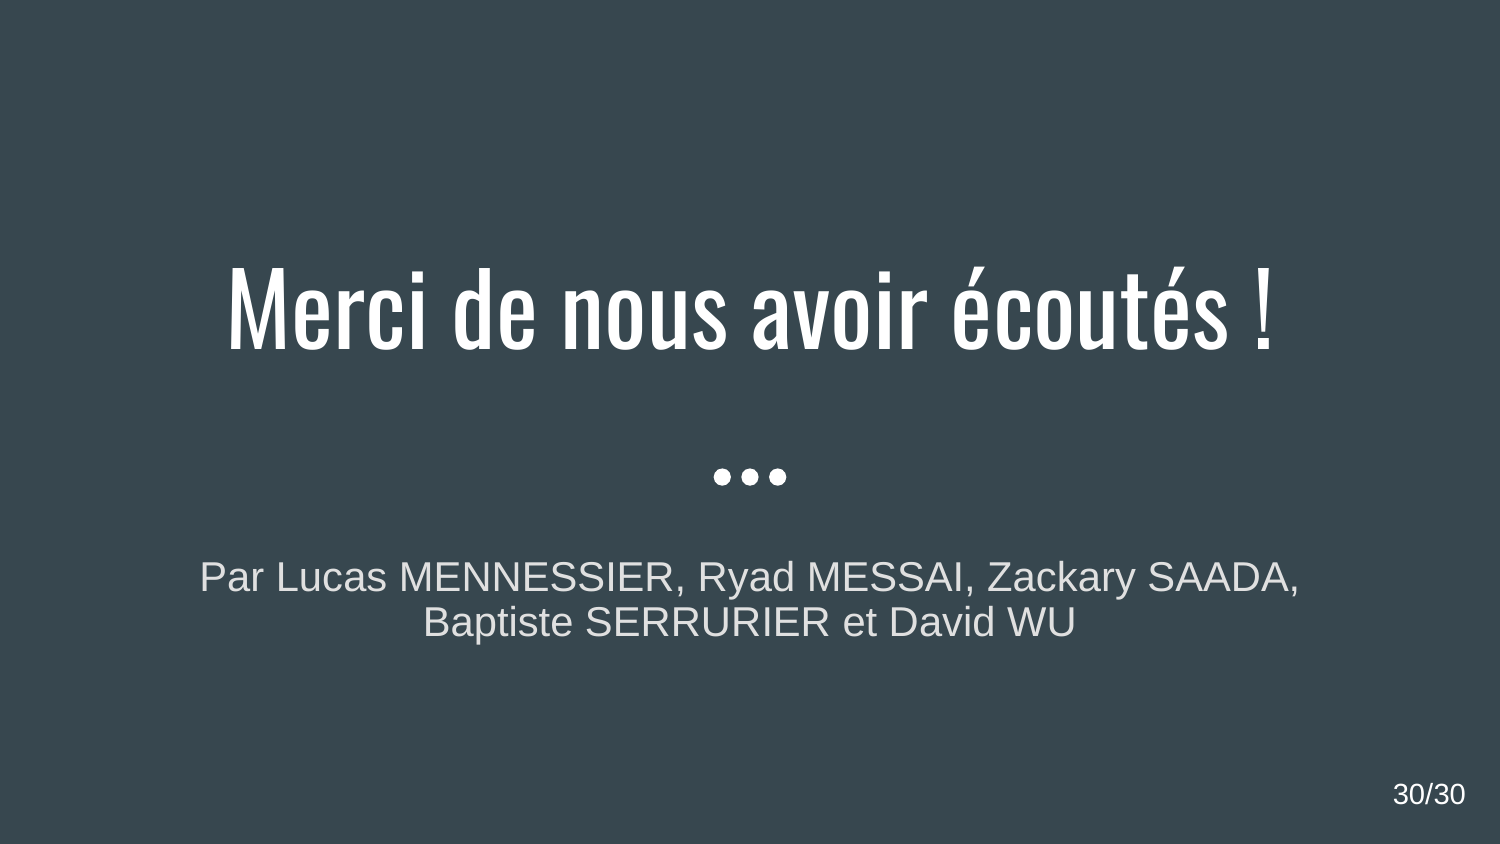

# Merci de nous avoir écoutés !

Par Lucas MENNESSIER, Ryad MESSAI, Zackary SAADA, Baptiste SERRURIER et David WU
30/30